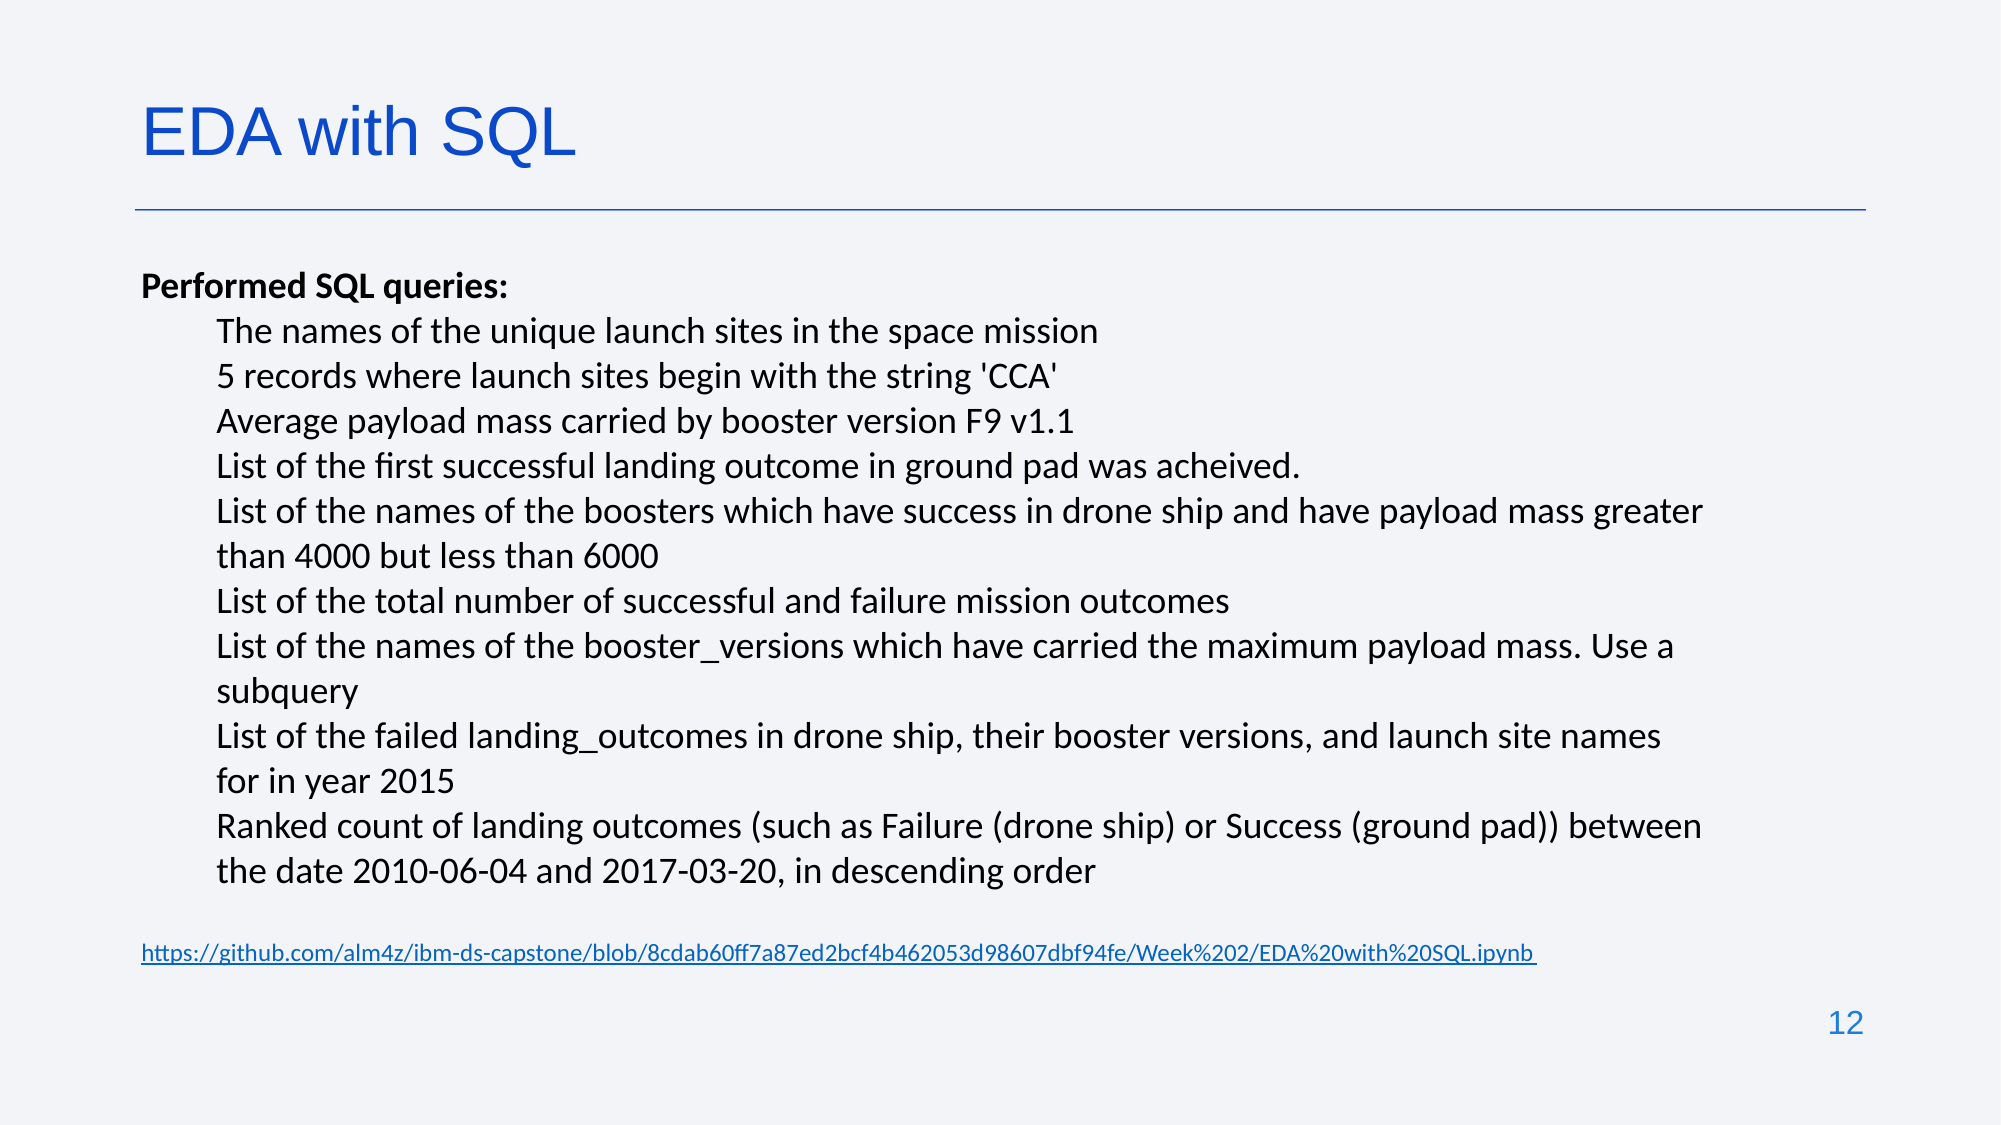

EDA with SQL
Performed SQL queries:
The names of the unique launch sites in the space mission
5 records where launch sites begin with the string 'CCA'
Average payload mass carried by booster version F9 v1.1
List of the first successful landing outcome in ground pad was acheived.
List of the names of the boosters which have success in drone ship and have payload mass greater than 4000 but less than 6000
List of the total number of successful and failure mission outcomes
List of the names of the booster_versions which have carried the maximum payload mass. Use a subquery
List of the failed landing_outcomes in drone ship, their booster versions, and launch site names for in year 2015
Ranked count of landing outcomes (such as Failure (drone ship) or Success (ground pad)) between the date 2010-06-04 and 2017-03-20, in descending order

https://github.com/alm4z/ibm-ds-capstone/blob/8cdab60ff7a87ed2bcf4b462053d98607dbf94fe/Week%202/EDA%20with%20SQL.ipynb

12